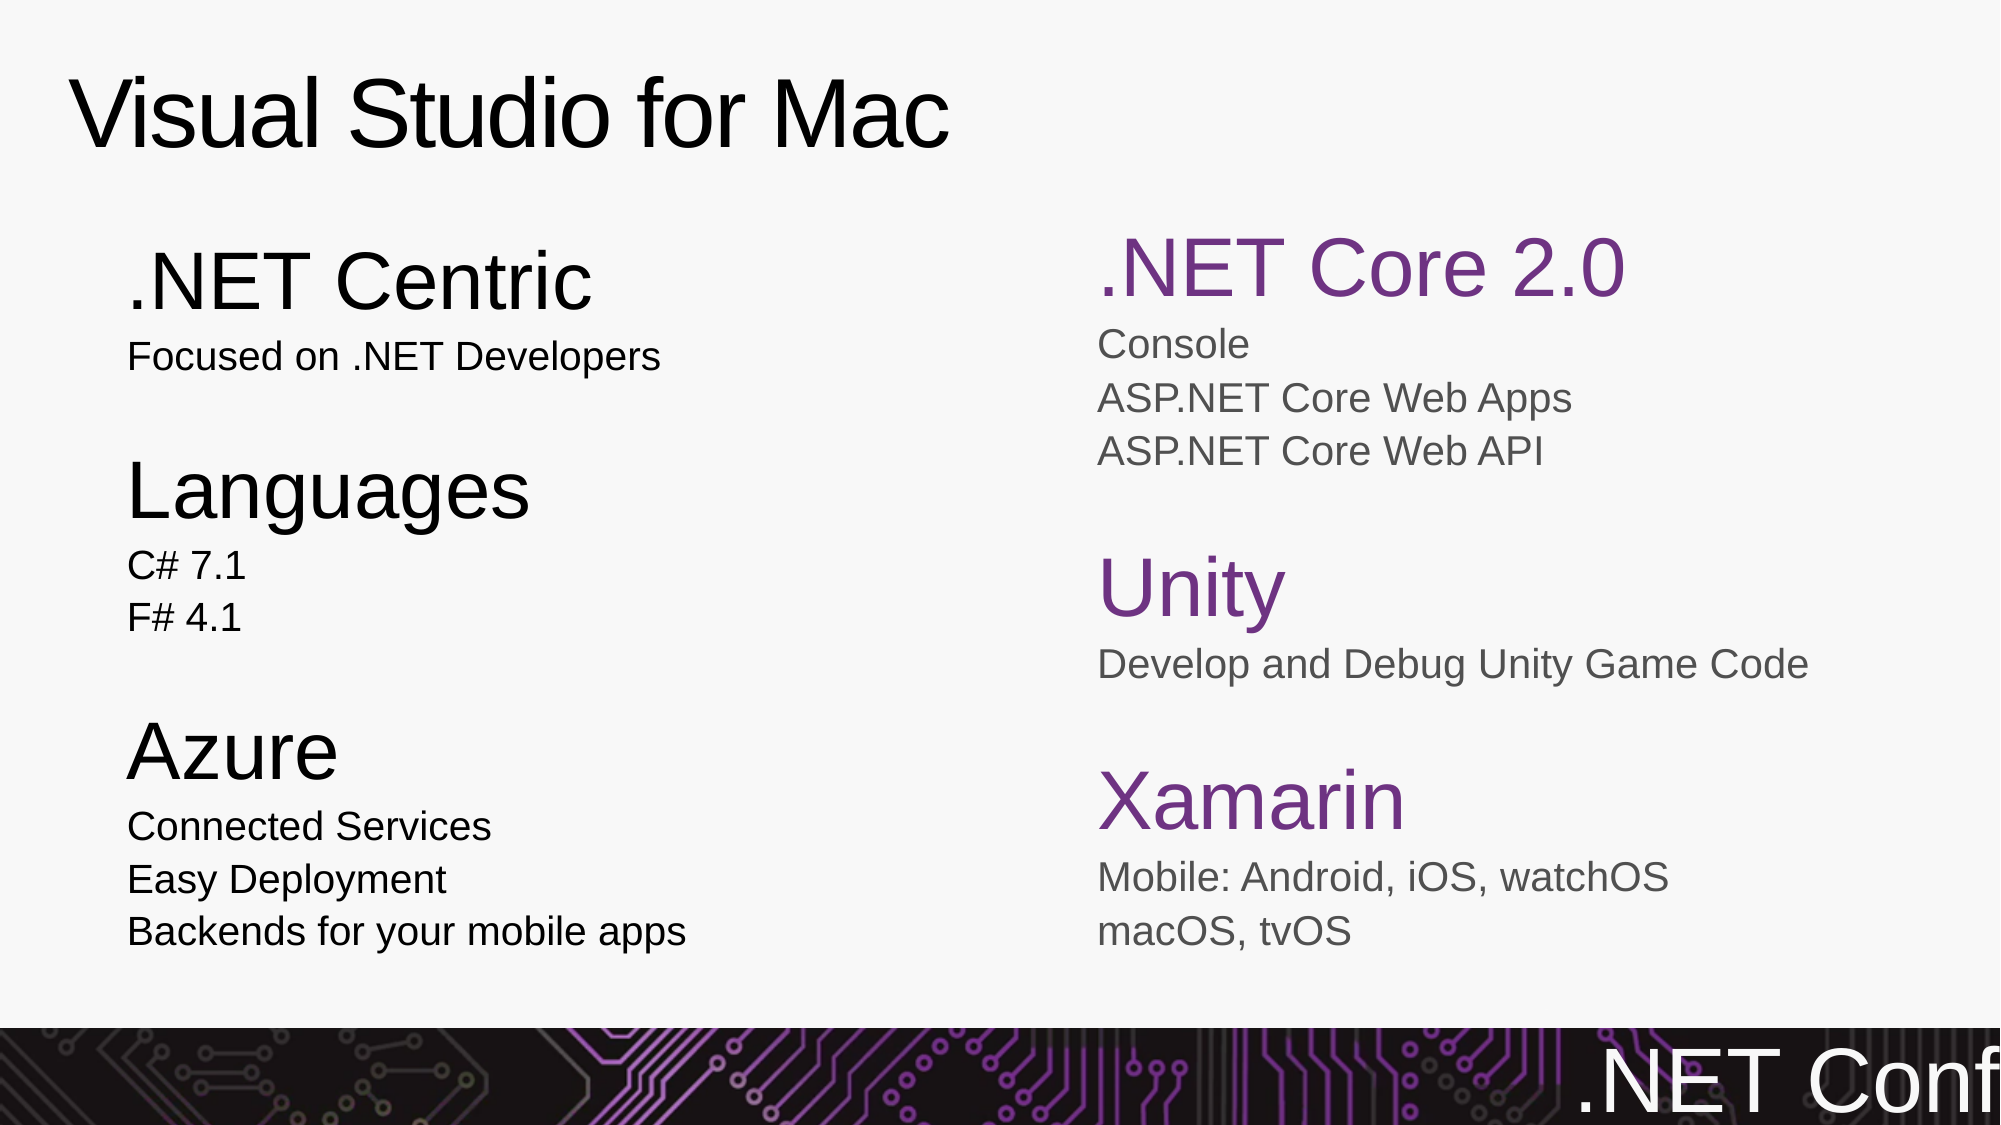

# Visual Studio for Mac
.NET Core 2.0
Console
ASP.NET Core Web Apps
ASP.NET Core Web API

Unity
Develop and Debug Unity Game Code

Xamarin
Mobile: Android, iOS, watchOS
macOS, tvOS
.NET Centric
Focused on .NET Developers

Languages
C# 7.1
F# 4.1

Azure
Connected Services
Easy Deployment
Backends for your mobile apps